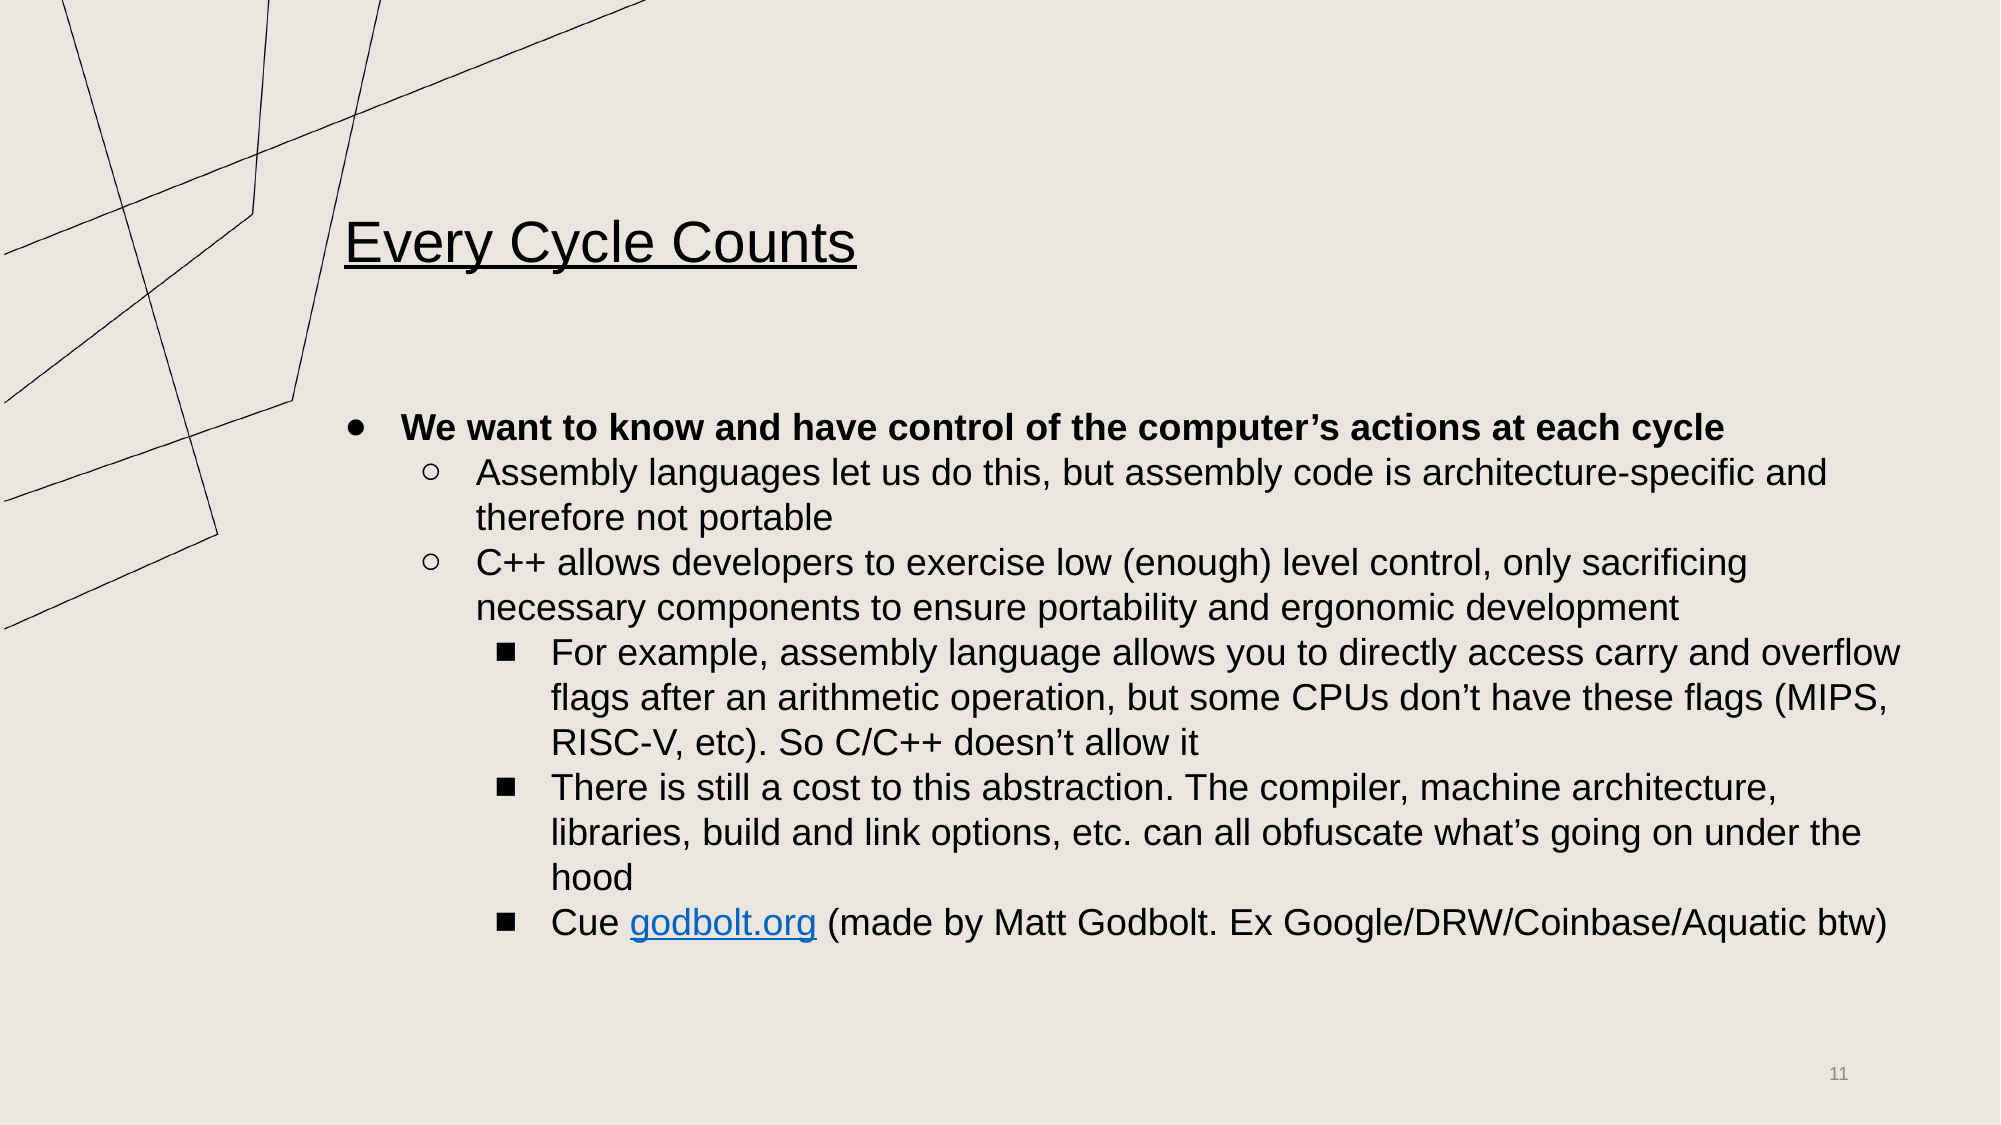

# Every Cycle Counts
We want to know and have control of the computer’s actions at each cycle
Assembly languages let us do this, but assembly code is architecture-specific and therefore not portable
C++ allows developers to exercise low (enough) level control, only sacrificing necessary components to ensure portability and ergonomic development
For example, assembly language allows you to directly access carry and overflow flags after an arithmetic operation, but some CPUs don’t have these flags (MIPS, RISC-V, etc). So C/C++ doesn’t allow it
There is still a cost to this abstraction. The compiler, machine architecture, libraries, build and link options, etc. can all obfuscate what’s going on under the hood
Cue godbolt.org (made by Matt Godbolt. Ex Google/DRW/Coinbase/Aquatic btw)

11